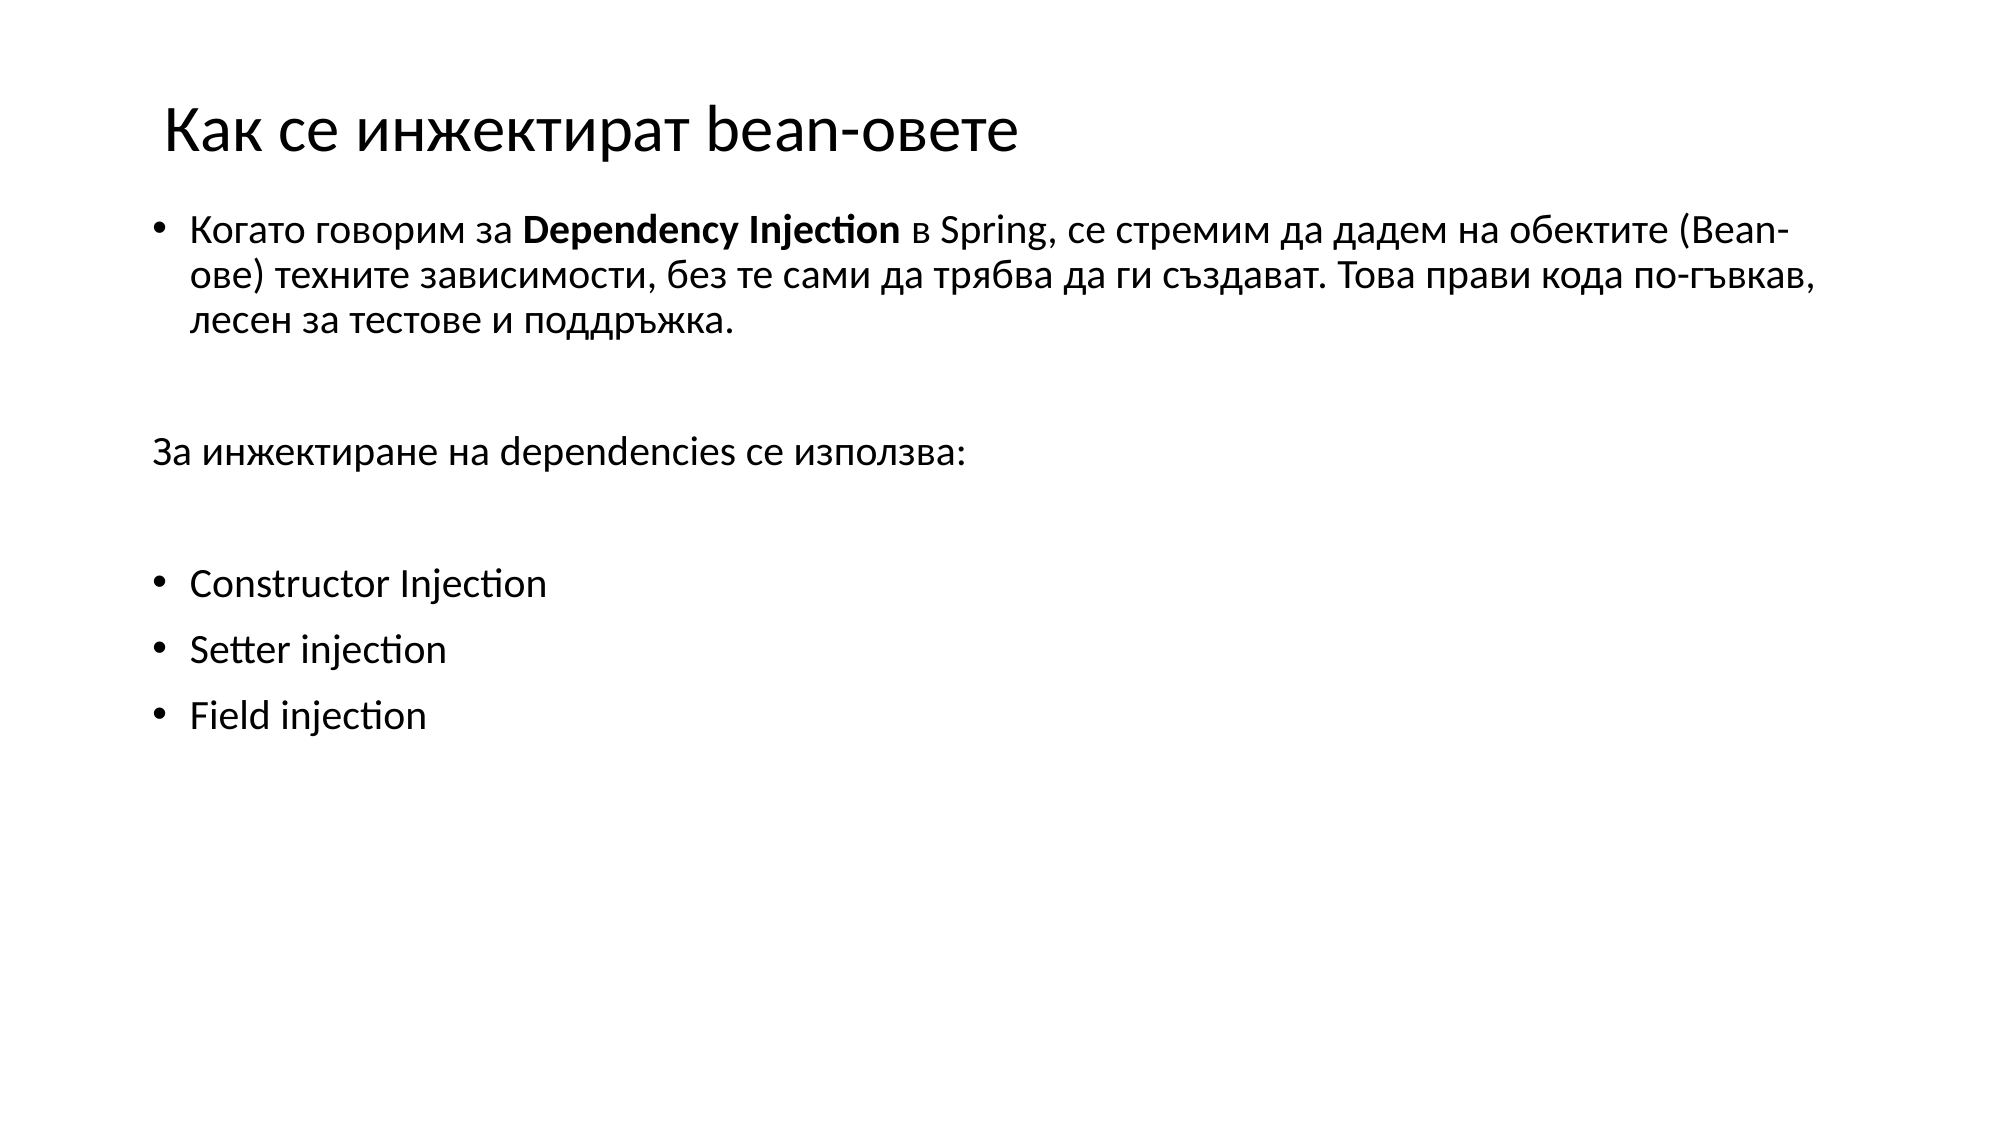

# Как се инжектират bean-овете
Когато говорим за Dependency Injection в Spring, се стремим да дадем на обектите (Bean-ове) техните зависимости, без те сами да трябва да ги създават. Това прави кода по-гъвкав, лесен за тестове и поддръжка.

За инжектиране на dependencies се използва:

Constructor Injection
Setter injection
Field injection

19